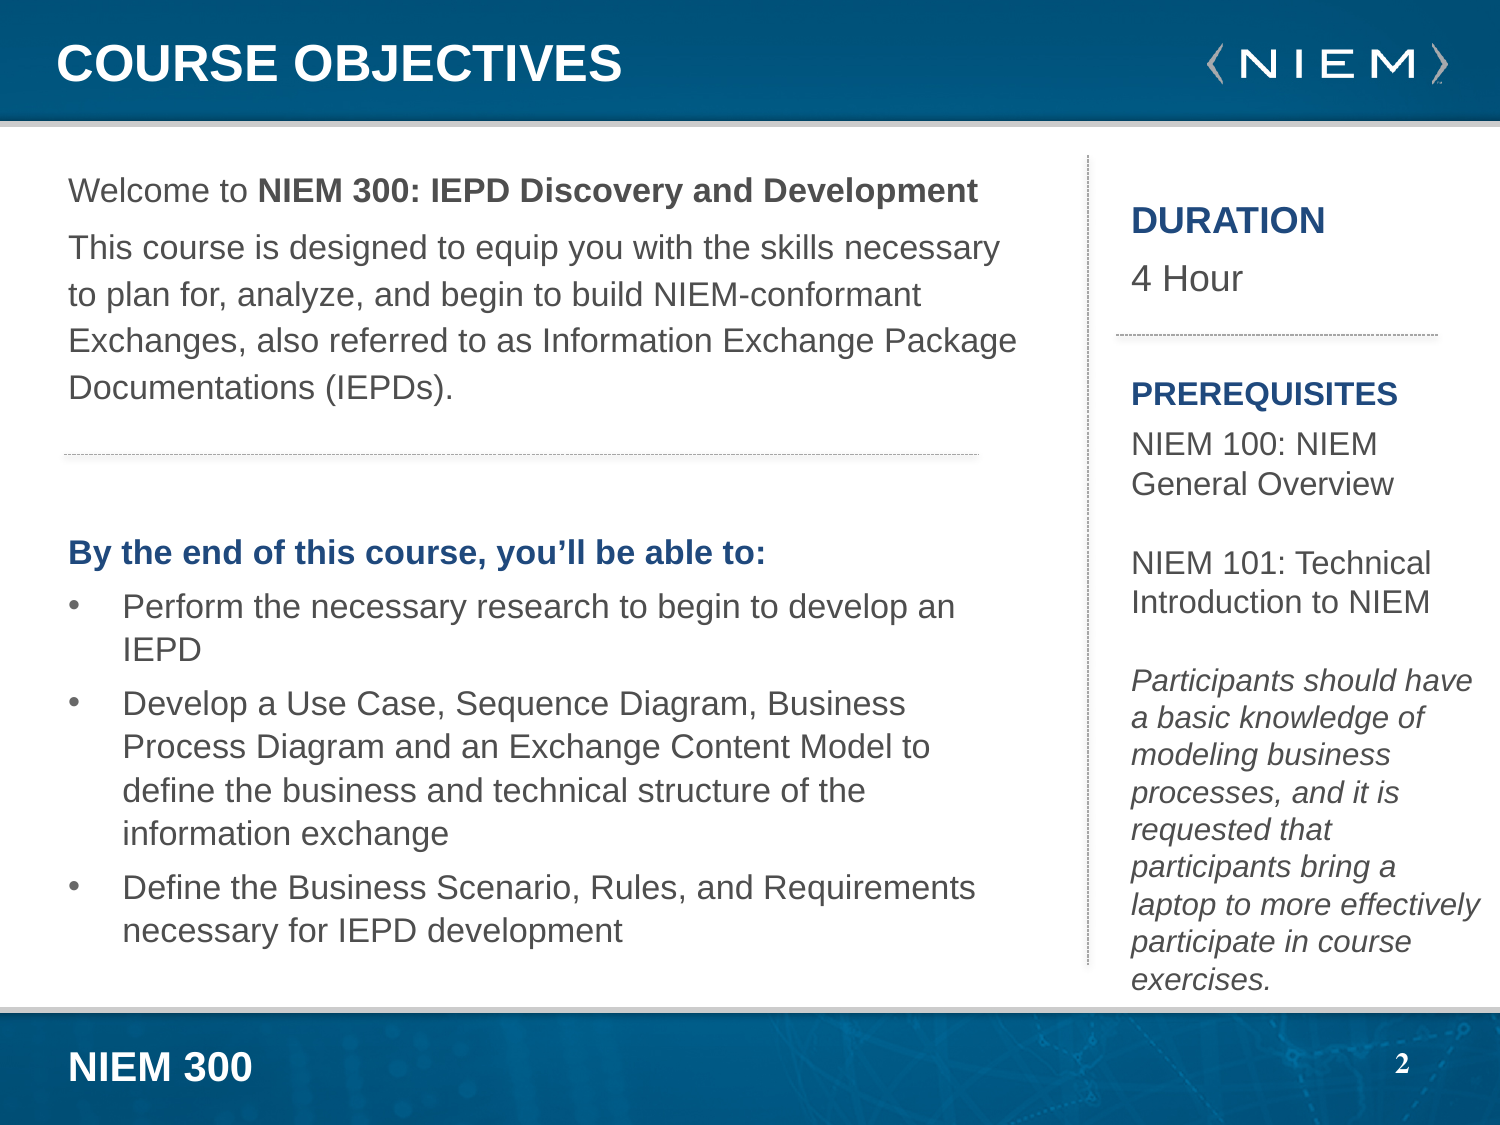

# Course Objectives

Welcome to NIEM 300: IEPD Discovery and Development
This course is designed to equip you with the skills necessary to plan for, analyze, and begin to build NIEM-conformant Exchanges, also referred to as Information Exchange Package Documentations (IEPDs).

By the end of this course, you’ll be able to:
Perform the necessary research to begin to develop an IEPD
Develop a Use Case, Sequence Diagram, Business Process Diagram and an Exchange Content Model to define the business and technical structure of the information exchange
Define the Business Scenario, Rules, and Requirements necessary for IEPD development

DURATION
4 Hour

PREREQUISITES
NIEM 100: NIEM General Overview

NIEM 101: Technical Introduction to NIEM

Participants should have a basic knowledge of modeling business processes, and it is requested that participants bring a laptop to more effectively participate in course exercises.

2